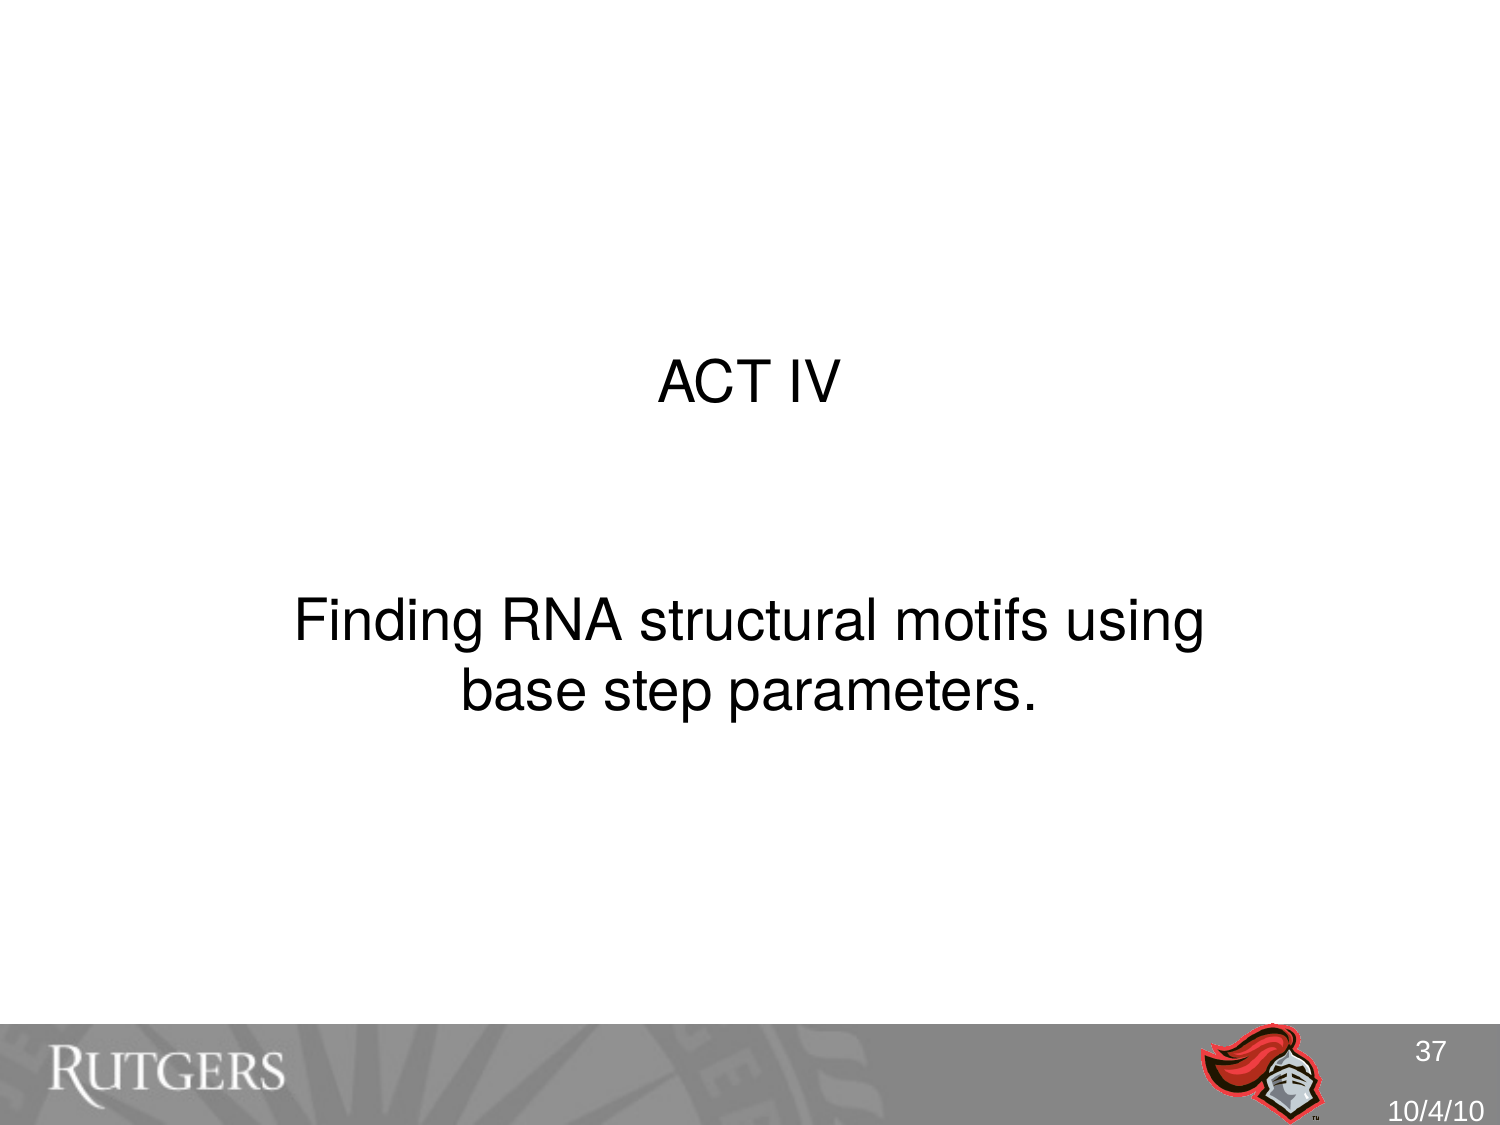

# ACT IV
Finding RNA structural motifs using base step parameters.
37
10/4/10